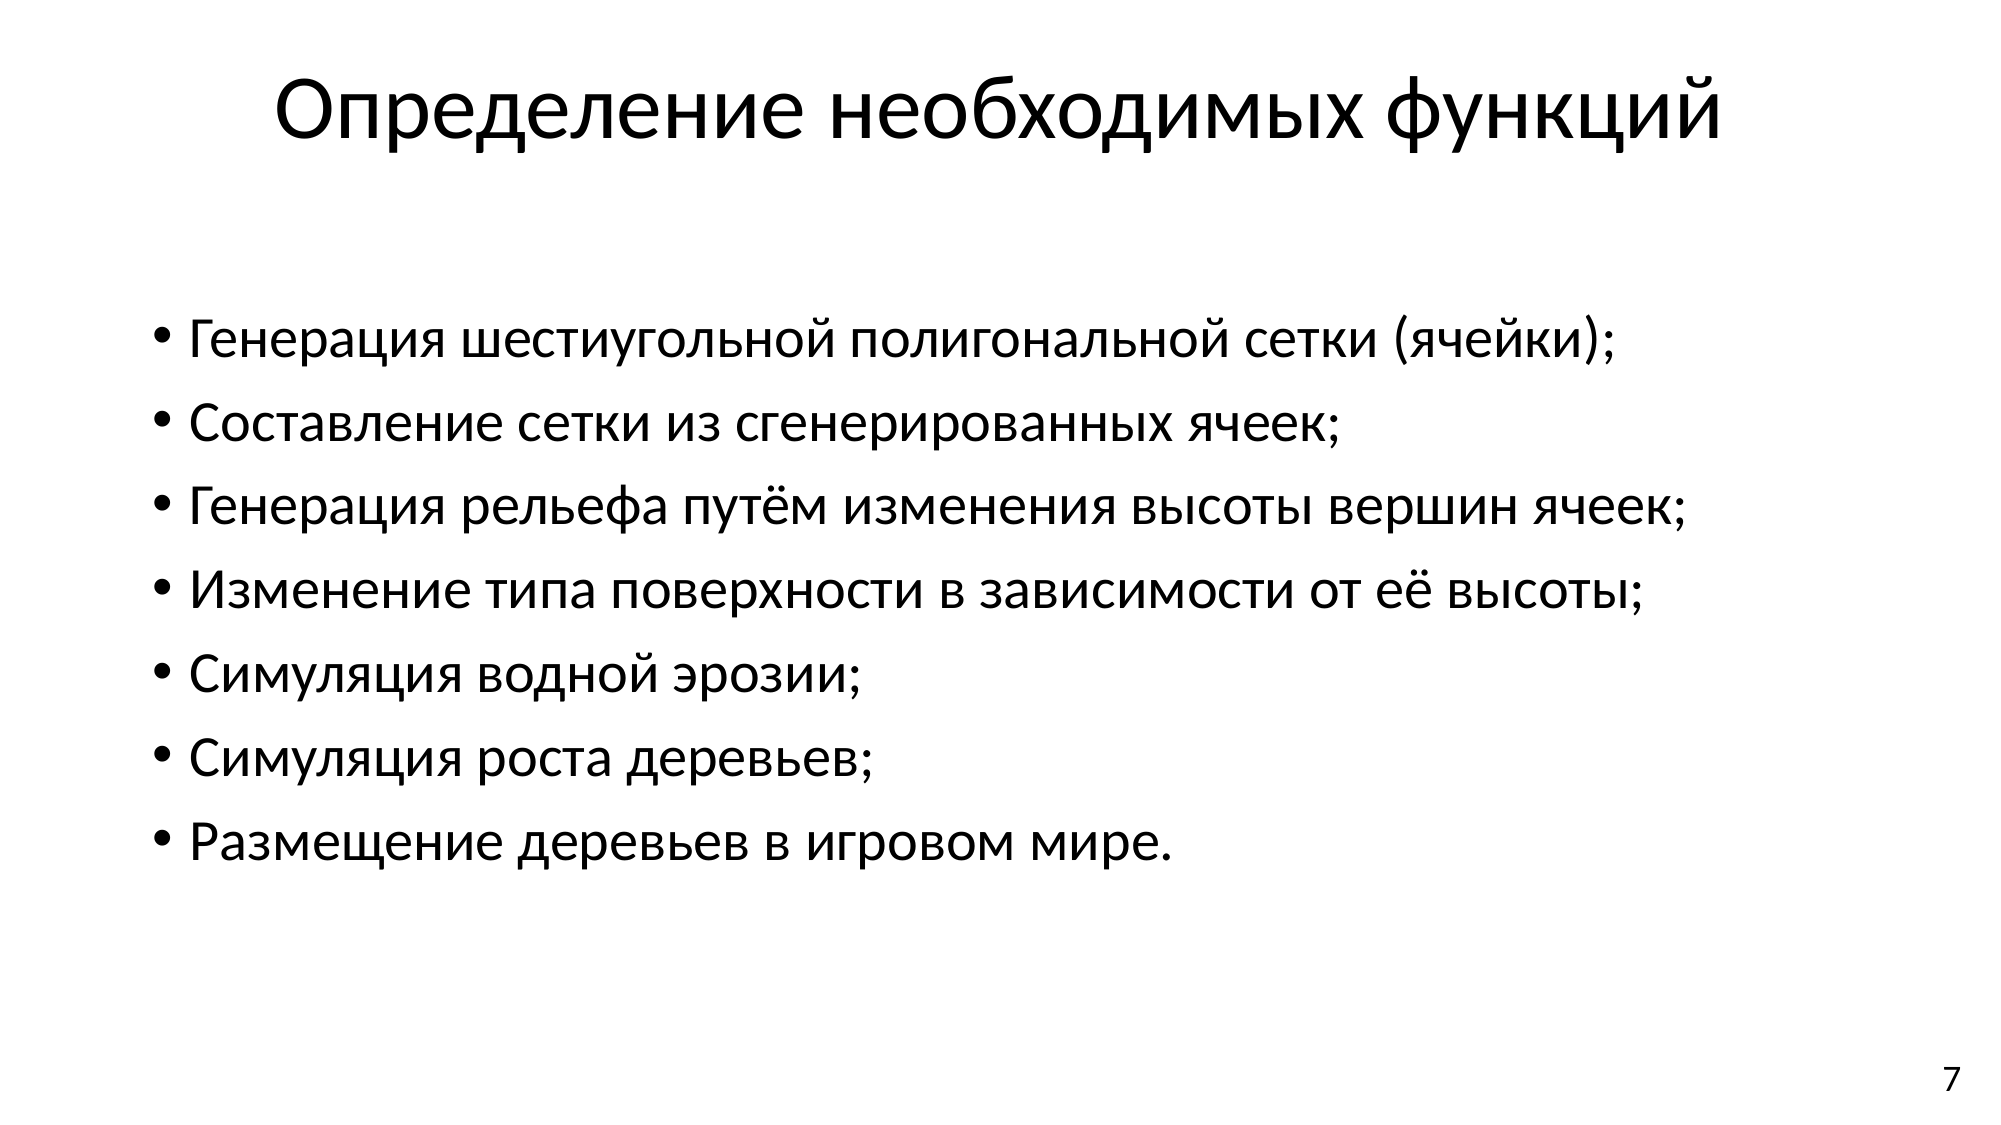

# Определение необходимых функций
Генерация шестиугольной полигональной сетки (ячейки);
Составление сетки из сгенерированных ячеек;
Генерация рельефа путём изменения высоты вершин ячеек;
Изменение типа поверхности в зависимости от её высоты;
Симуляция водной эрозии;
Симуляция роста деревьев;
Размещение деревьев в игровом мире.
7